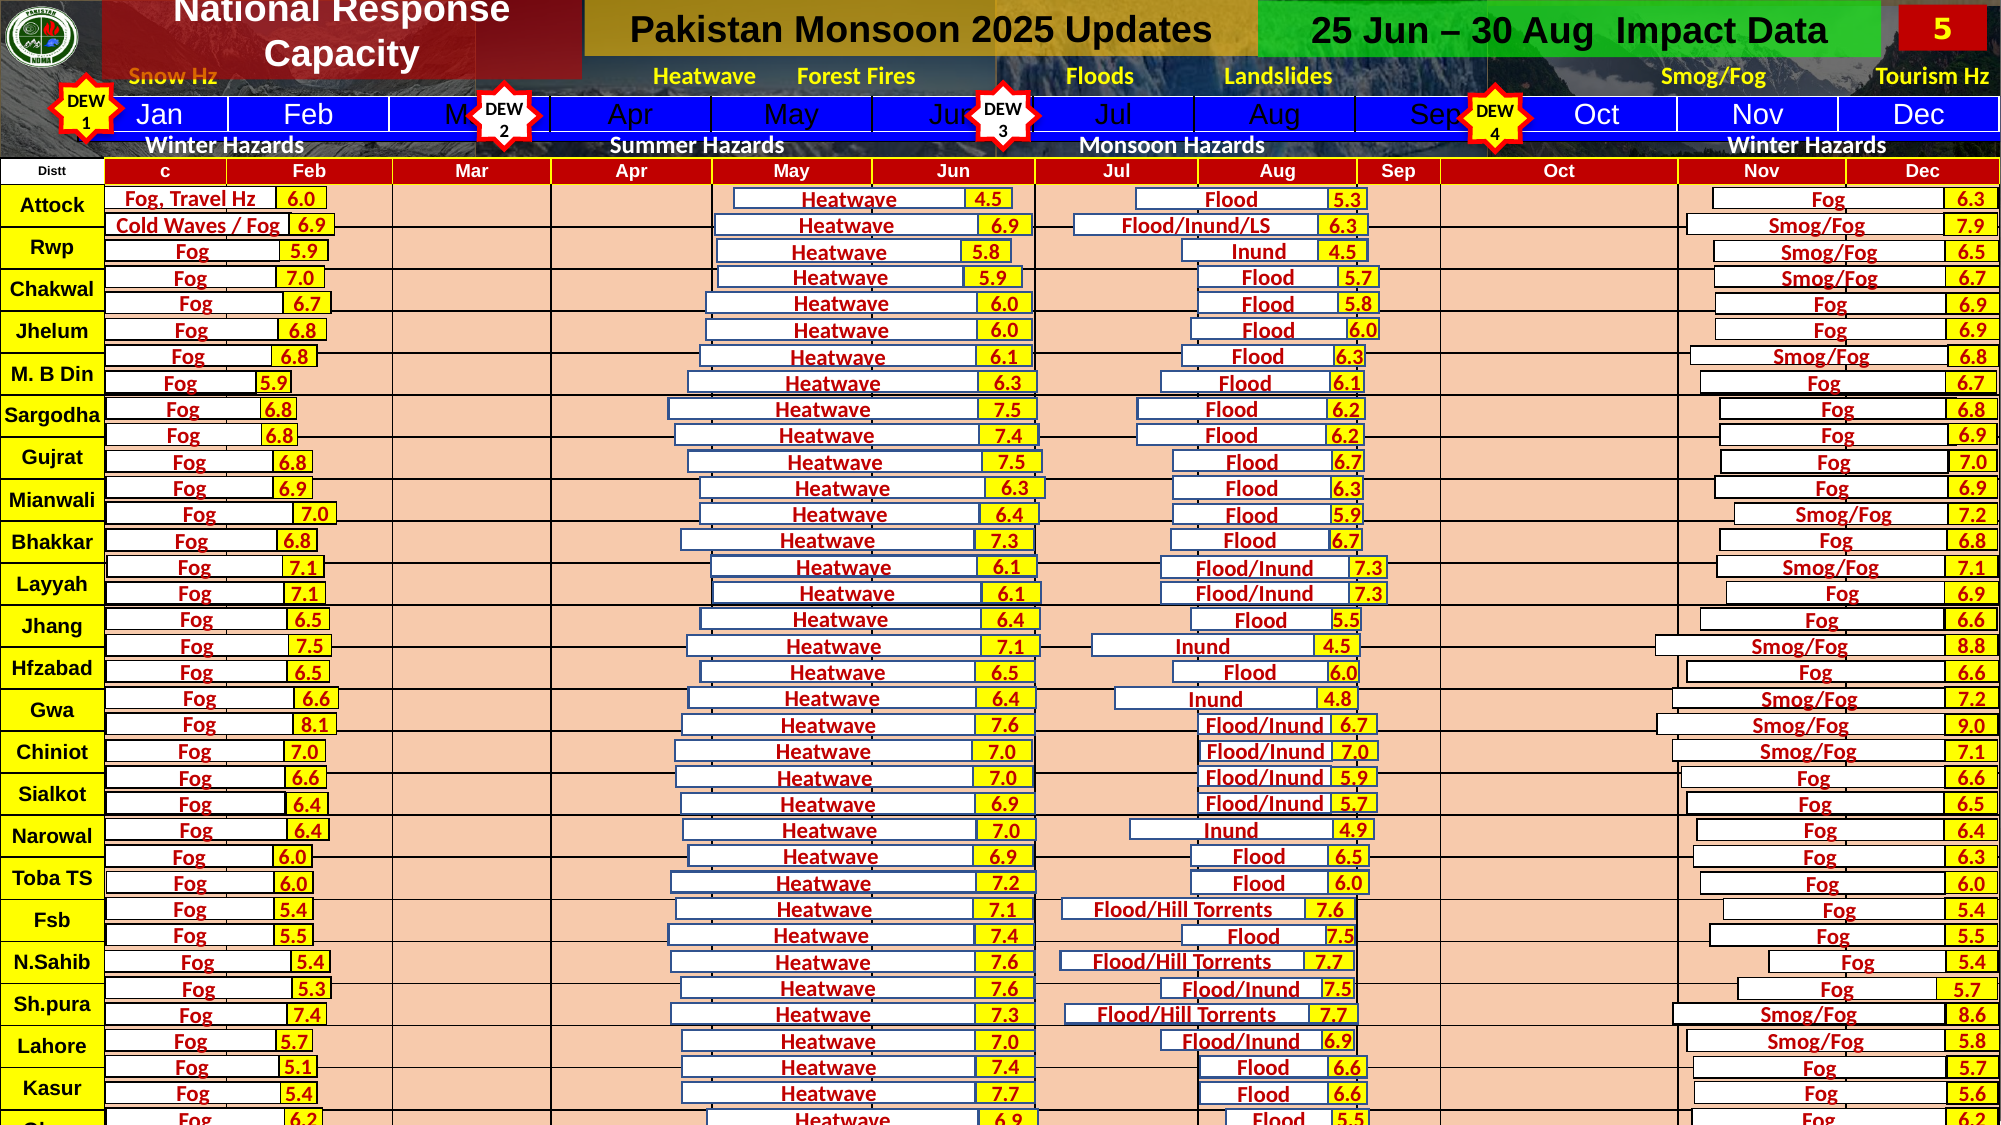

| Distt | c | Feb | Mar | Apr | May | Jun | Jul | Aug | Sep | Oct | Nov | Dec |
| --- | --- | --- | --- | --- | --- | --- | --- | --- | --- | --- | --- | --- |
| Attock |  |  |  |  |  |  |  |  |  |  |  |  |
| Rwp |  |  |  |  |  |  |  |  |  |  |  |  |
| Chakwal |  |  |  |  |  |  |  |  |  |  |  |  |
| Jhelum |  |  |  |  |  |  |  |  |  |  |  |  |
| M. B Din |  |  |  |  |  |  |  |  |  |  |  |  |
| Sargodha |  |  |  |  |  |  |  |  |  |  |  |  |
| Gujrat |  |  |  |  |  |  |  |  |  |  |  |  |
| Mianwali |  |  |  |  |  |  |  |  |  |  |  |  |
| Bhakkar |  |  |  |  |  |  |  |  |  |  |  |  |
| Layyah |  |  |  |  |  |  |  |  |  |  |  |  |
| Jhang |  |  |  |  |  |  |  |  |  |  |  |  |
| Hfzabad |  |  |  |  |  |  |  |  |  |  |  |  |
| Gwa |  |  |  |  |  |  |  |  |  |  |  |  |
| Chiniot |  |  |  |  |  |  |  |  |  |  |  |  |
| Sialkot |  |  |  |  |  |  |  |  |  |  |  |  |
| Narowal |  |  |  |  |  |  |  |  |  |  |  |  |
| Toba TS |  |  |  |  |  |  |  |  |  |  |  |  |
| Fsb |  |  |  |  |  |  |  |  |  |  |  |  |
| N.Sahib |  |  |  |  |  |  |  |  |  |  |  |  |
| Sh.pura |  |  |  |  |  |  |  |  |  |  |  |  |
| Lahore |  |  |  |  |  |  |  |  |  |  |  |  |
| Kasur |  |  |  |  |  |  |  |  |  |  |  |  |
| Okara |  |  |  |  |  |  |  |  |  |  |  |  |
| Sahiwal |  |  |  |  |  |  |  |  |  |  |  |  |
| Kh.wal |  |  |  |  |  |  |  |  |  |  |  |  |
| P.Patan |  |  |  |  |  |  |  |  |  |  |  |  |
| Vehari |  |  |  |  |  |  |  |  |  |  |  |  |
| DG K |  |  |  |  |  |  |  |  |  |  |  |  |
| Mzfgh |  |  |  |  |  |  |  |  |  |  |  |  |
| Rajan.p |  |  |  |  |  |  |  |  |  |  |  |  |
| RYK |  |  |  |  |  |  |  |  |  |  |  |  |
| Multan |  |  |  |  |  |  |  |  |  |  |  |  |
| Lodhran |  |  |  |  |  |  |  |  |  |  |  |  |
| Bwn |  |  |  |  |  |  |  |  |  |  |  |  |
| Bwp |  |  |  |  |  |  |  |  |  |  |  |  |
| Khushab |  |  |  |  |  |  |  |  |  |  |  |  |
6.0
Fog, Travel Hz
Fog
6.3
Flood
5.3
Heatwave
4.5
Cold Waves / Fog
6.9
7.9
Smog/Fog
Heatwave
6.9
Flood/Inund/LS
6.3
Heatwave
5.8
Inund
4.5
Fog
5.9
Smog/Fog
6.5
7.0
Fog
Flood
5.7
Heatwave
5.9
Smog/Fog
6.7
6.7
Fog
Heatwave
6.0
Flood
5.8
Fog
6.9
Flood
6.0
Fog
6.8
Fog
6.9
Heatwave
6.0
Flood
6.3
Fog
6.8
6.8
Heatwave
6.1
Smog/Fog
5.9
Fog
Fog
6.7
Flood
6.1
Heatwave
6.3
Fog
6.8
Heatwave
7.5
Fog
6.8
Flood
6.2
6.9
Fog
Fog
6.8
Flood
6.2
Heatwave
7.4
6.7
Flood
Fog
7.0
Fog
6.8
Heatwave
7.5
Flood
6.3
Fog
6.9
Heatwave
6.3
Fog
6.9
Fog
7.0
Smog/Fog
7.2
Heatwave
6.4
Flood
5.9
6.8
Fog
Fog
6.8
Heatwave
7.3
Flood
6.7
Fog
7.1
Heatwave
6.1
Smog/Fog
7.1
Flood/Inund
7.3
6.9
Fog
Flood/Inund
7.3
Fog
7.1
Heatwave
6.1
Flood
5.5
Fog
6.5
Fog
6.6
Heatwave
6.4
4.5
Inund
Fog
7.5
Heatwave
7.1
8.8
Smog/Fog
6.6
Fog
Fog
6.5
Flood
6.0
Heatwave
6.5
Fog
6.6
7.2
Smog/Fog
4.8
Inund
Heatwave
6.4
Fog
8.1
Heatwave
7.6
Smog/Fog
9.0
Flood/Inund
6.7
Smog/Fog
7.1
Fog
7.0
Heatwave
7.0
Flood/Inund
7.0
6.6
Fog
Fog
6.6
Heatwave
7.0
Flood/Inund
5.9
Fog
6.5
Fog
6.4
Heatwave
6.9
Flood/Inund
5.7
Fog
6.4
Fog
6.4
Heatwave
7.0
Inund
4.9
6.5
Flood
Fog
6.0
Heatwave
6.9
6.3
Fog
Flood
6.0
Fog
6.0
Heatwave
7.2
6.0
Fog
Fog
5.4
Flood/Hill Torrents
7.6
Heatwave
7.1
5.4
Fog
Fog
5.5
Fog
5.5
Heatwave
7.4
Flood
7.5
5.4
Fog
Fog
5.4
Heatwave
7.6
Flood/Hill Torrents
7.7
Fog
5.3
Heatwave
7.6
5.7
Fog
Flood/Inund
7.5
Smog/Fog
8.6
Heatwave
7.3
7.4
Fog
Flood/Hill Torrents
7.7
5.8
Smog/Fog
Fog
5.7
Heatwave
7.0
Flood/Inund
6.9
Fog
5.1
Flood
6.6
Heatwave
7.4
5.7
Fog
Fog
5.6
Fog
5.4
Flood
6.6
Heatwave
7.7
6.2
Fog
Fog
6.2
Heatwave
6.9
Flood
5.5